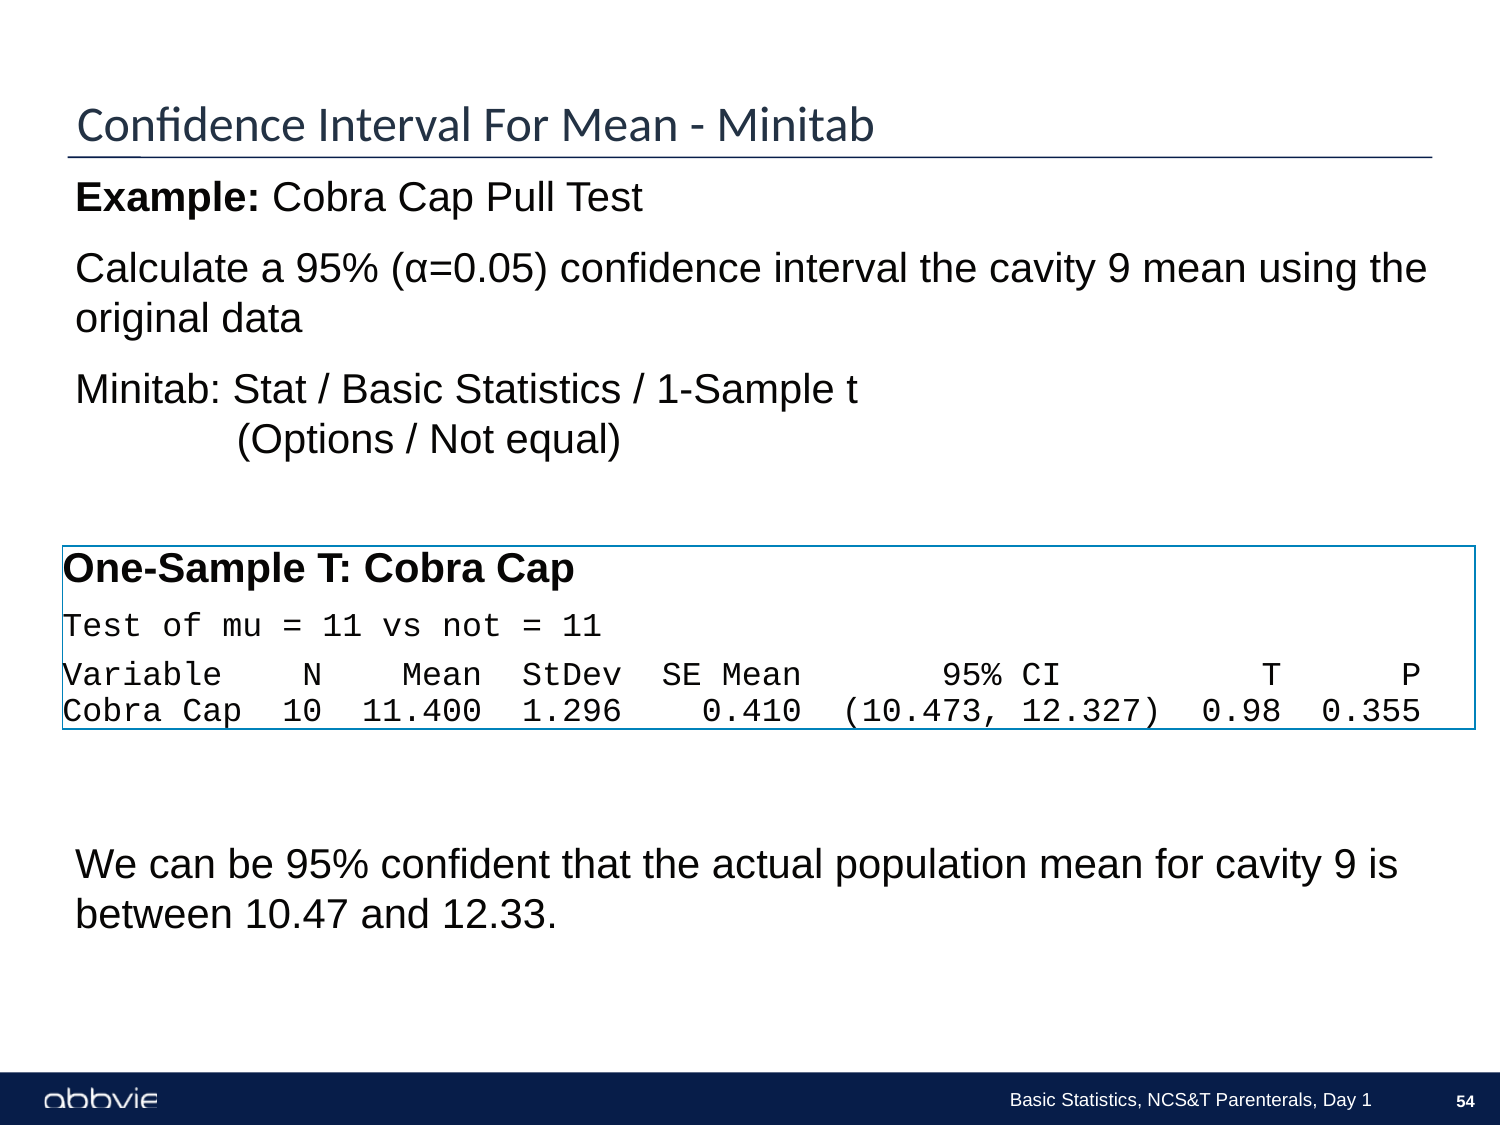

Confidence Interval For Mean - Minitab
Example: Cobra Cap Pull Test
Calculate a 95% (α=0.05) confidence interval the cavity 9 mean using the original data
Minitab: Stat / Basic Statistics / 1-Sample t
	 (Options / Not equal)

We can be 95% confident that the actual population mean for cavity 9 is between 10.47 and 12.33.
One-Sample T: Cobra Cap
Test of mu = 11 vs not = 11
Variable    N    Mean  StDev  SE Mean       95% CI          T      P
Cobra Cap  10  11.400  1.296    0.410  (10.473, 12.327)  0.98  0.355
Basic Statistics, NCS&T Parenterals, Day 1
54